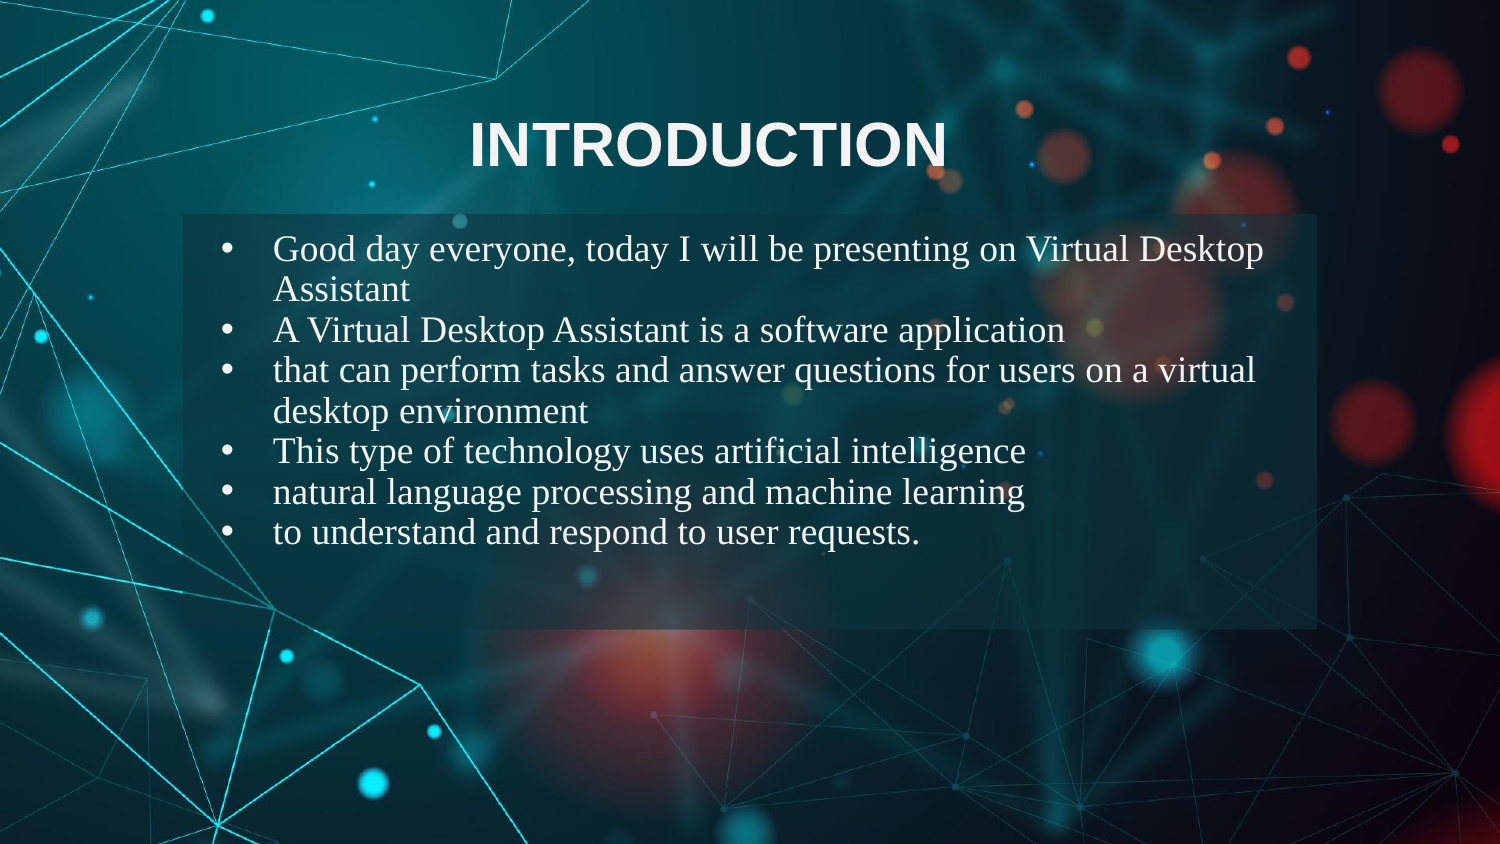

# INTRODUCTION
Good day everyone, today I will be presenting on Virtual Desktop Assistant
A Virtual Desktop Assistant is a software application
that can perform tasks and answer questions for users on a virtual desktop environment
This type of technology uses artificial intelligence
natural language processing and machine learning
to understand and respond to user requests.